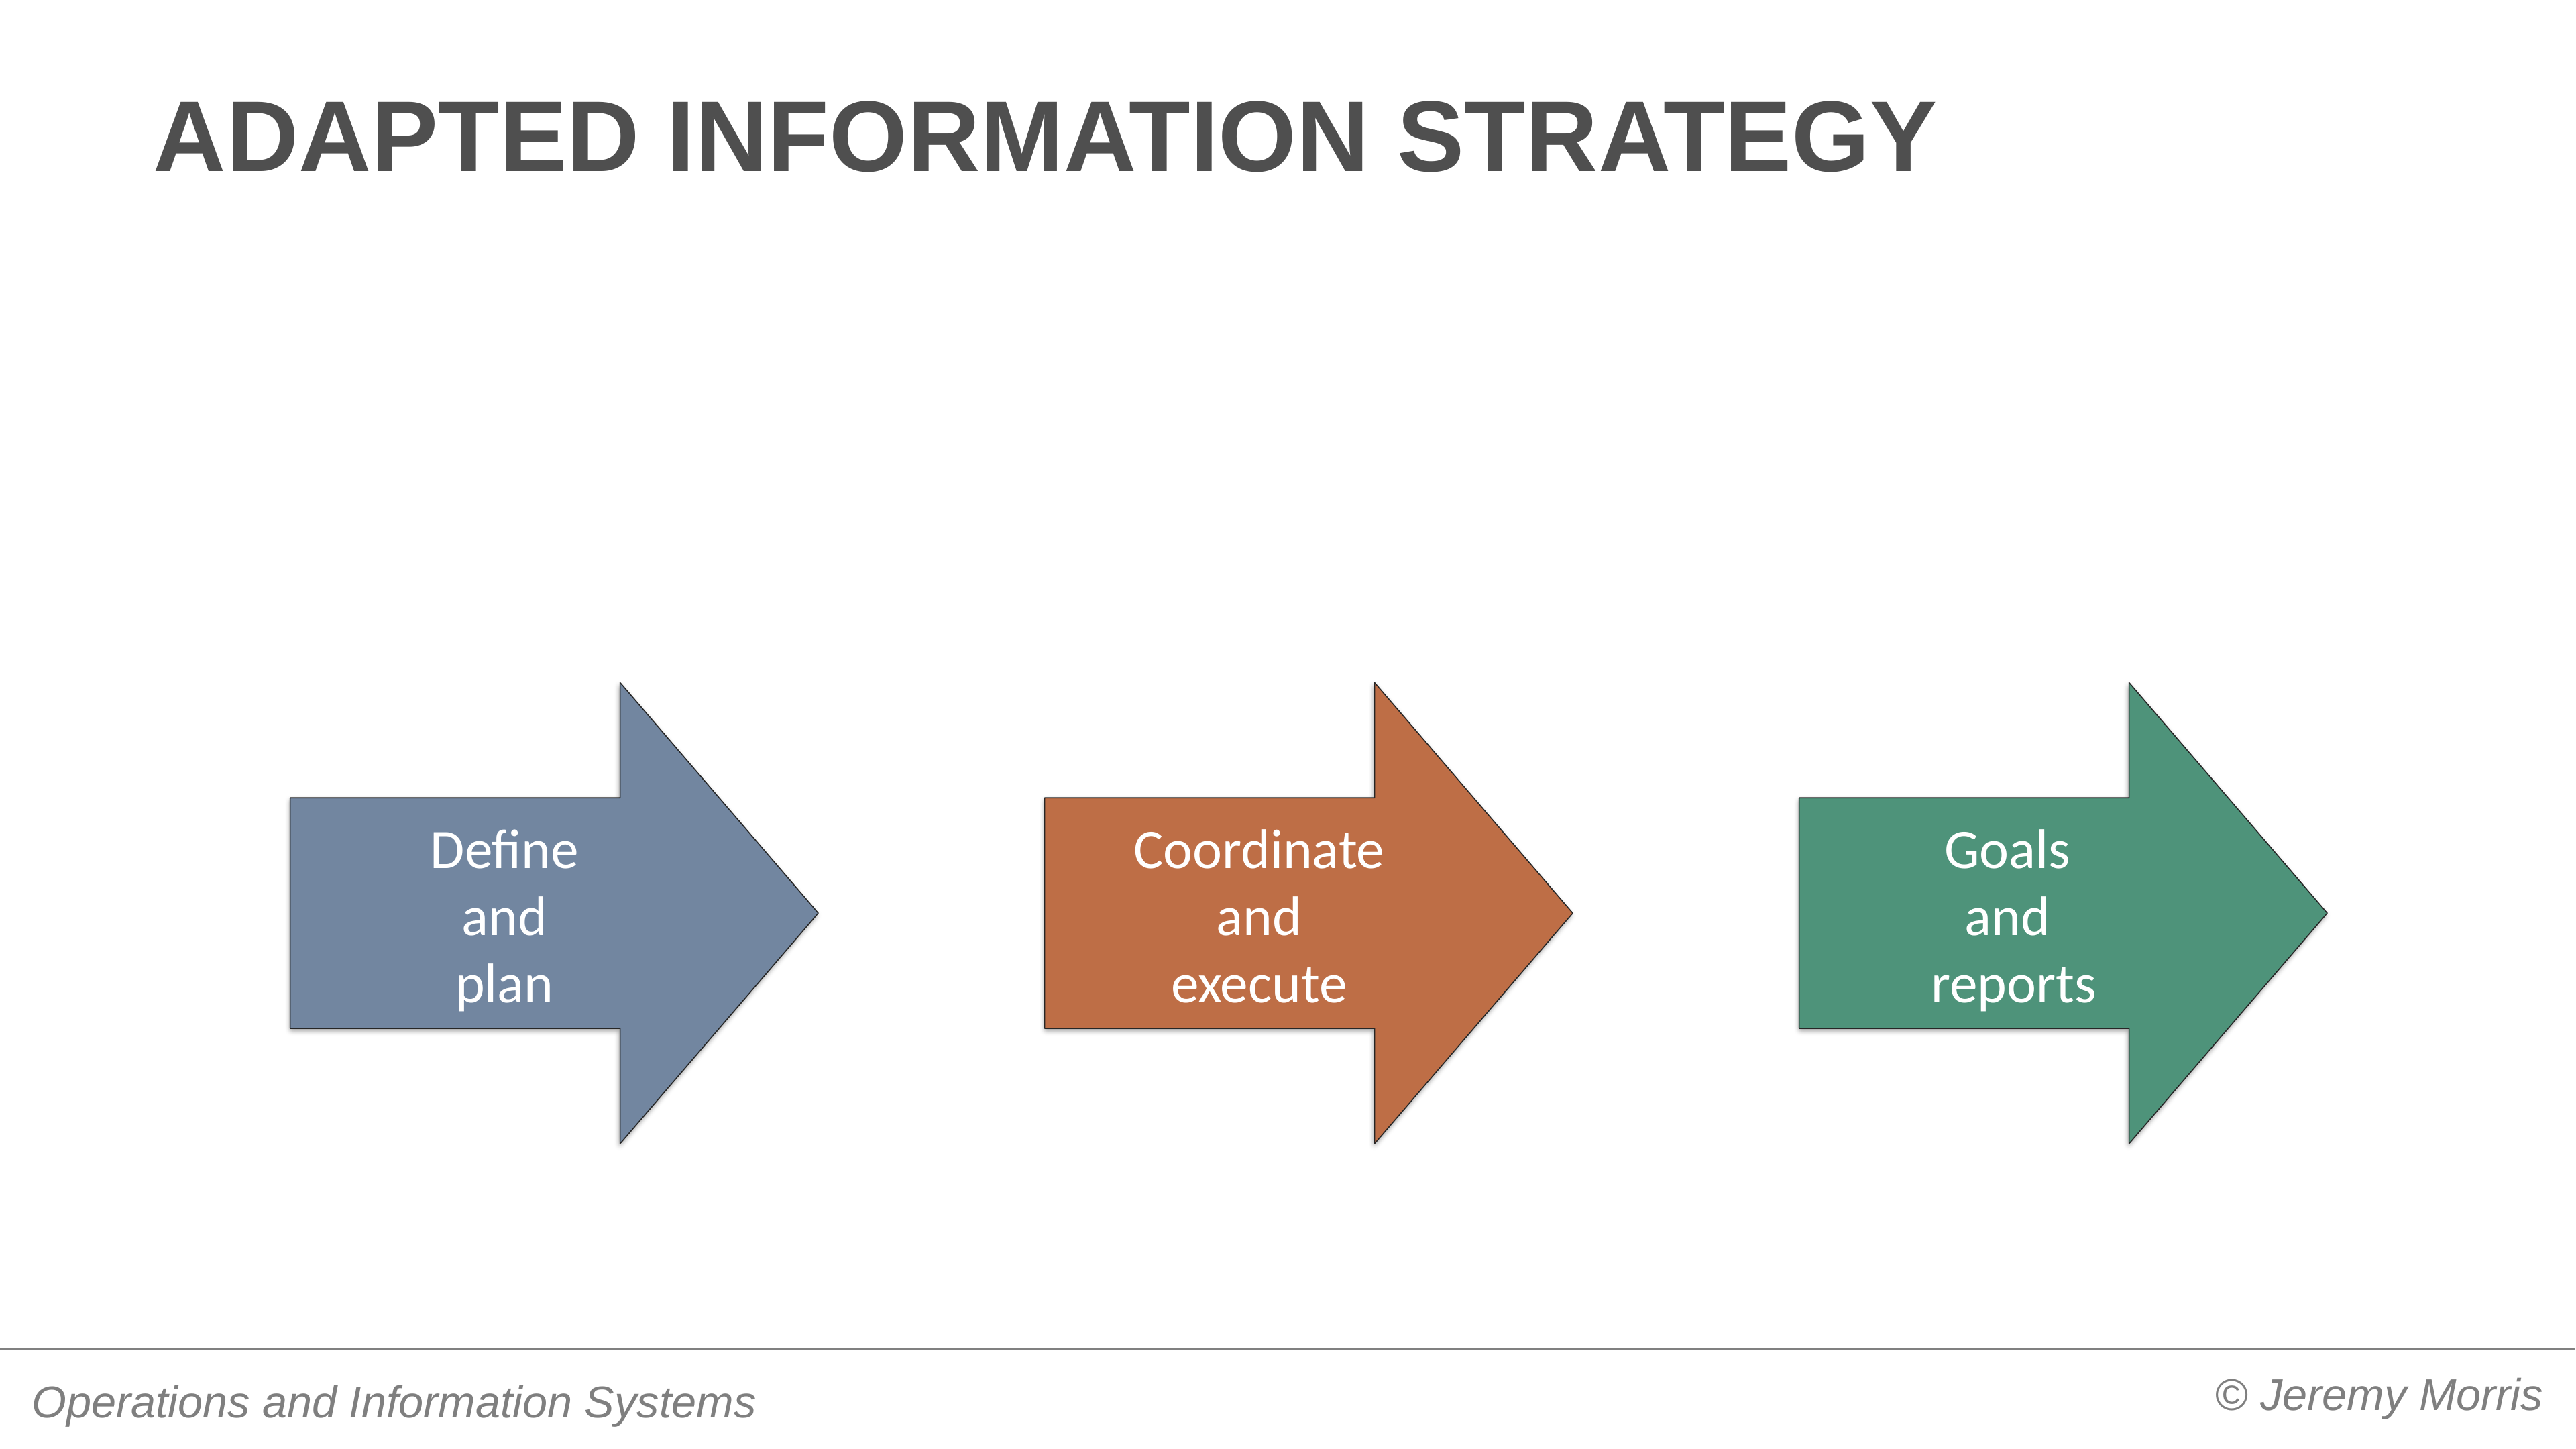

# Adapted information strategy
Define
and
plan
Coordinate
and
execute
Goals
and
reports